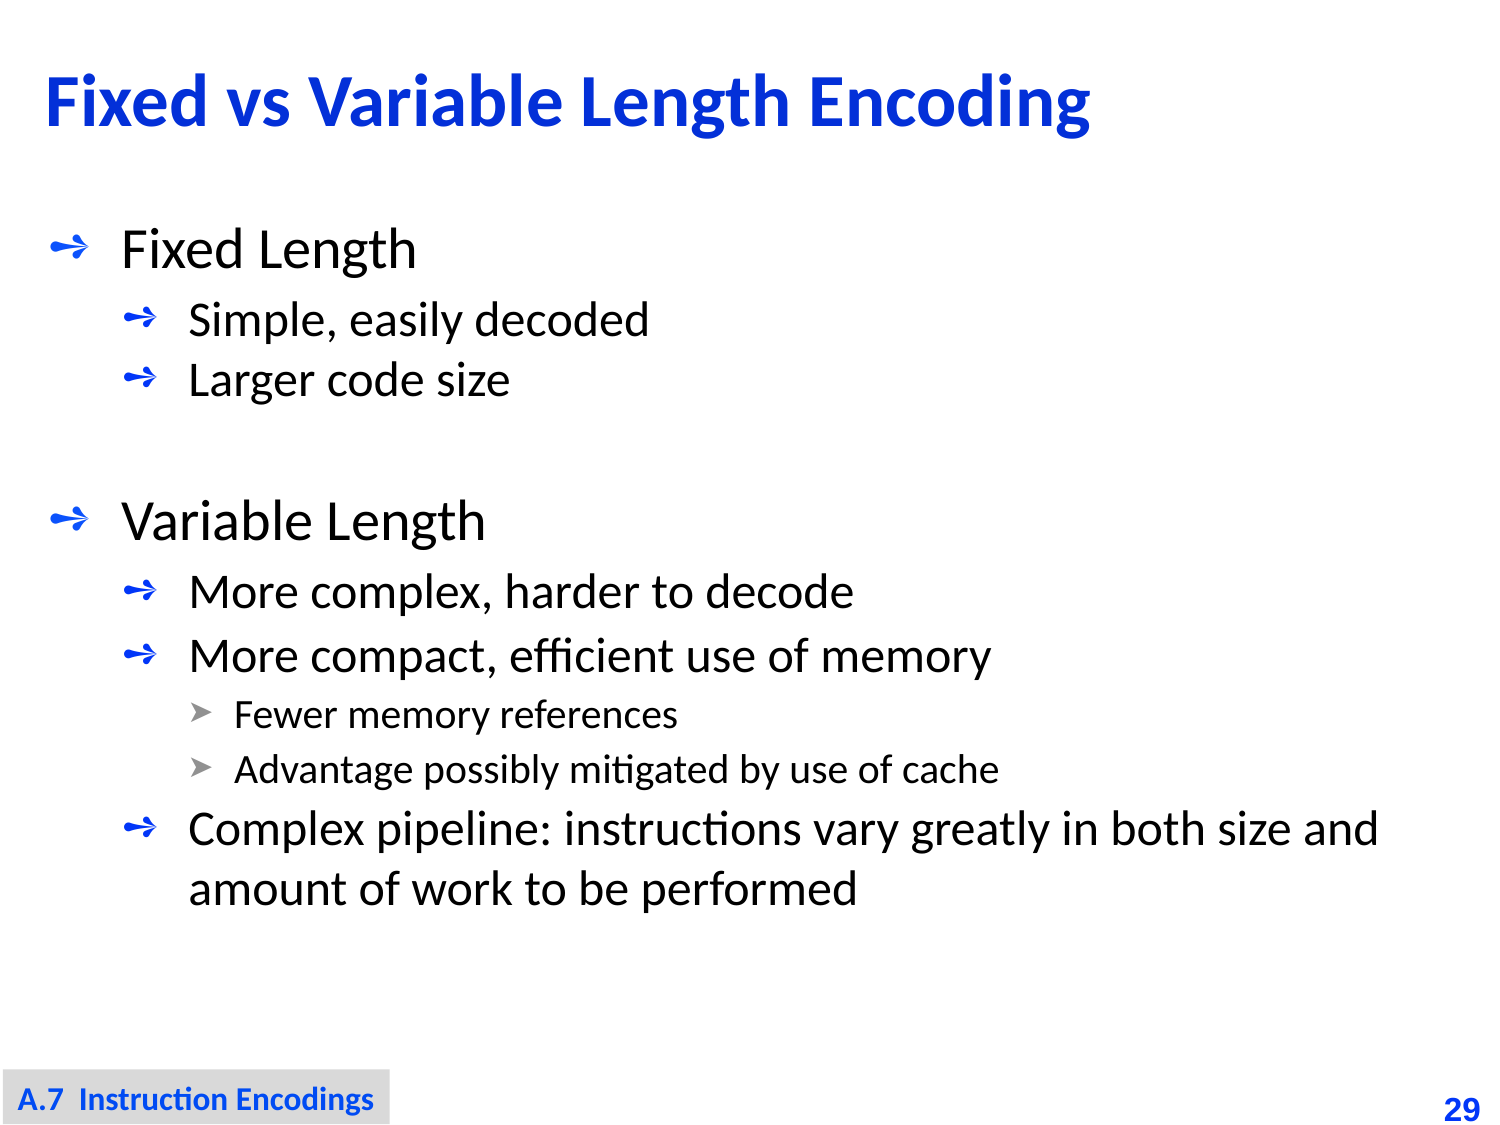

# Fixed vs Variable Length Encoding
Fixed Length
Simple, easily decoded
Larger code size

Variable Length
More complex, harder to decode
More compact, efficient use of memory
Fewer memory references
Advantage possibly mitigated by use of cache
Complex pipeline: instructions vary greatly in both size and amount of work to be performed

A.7  Instruction Encodings
29